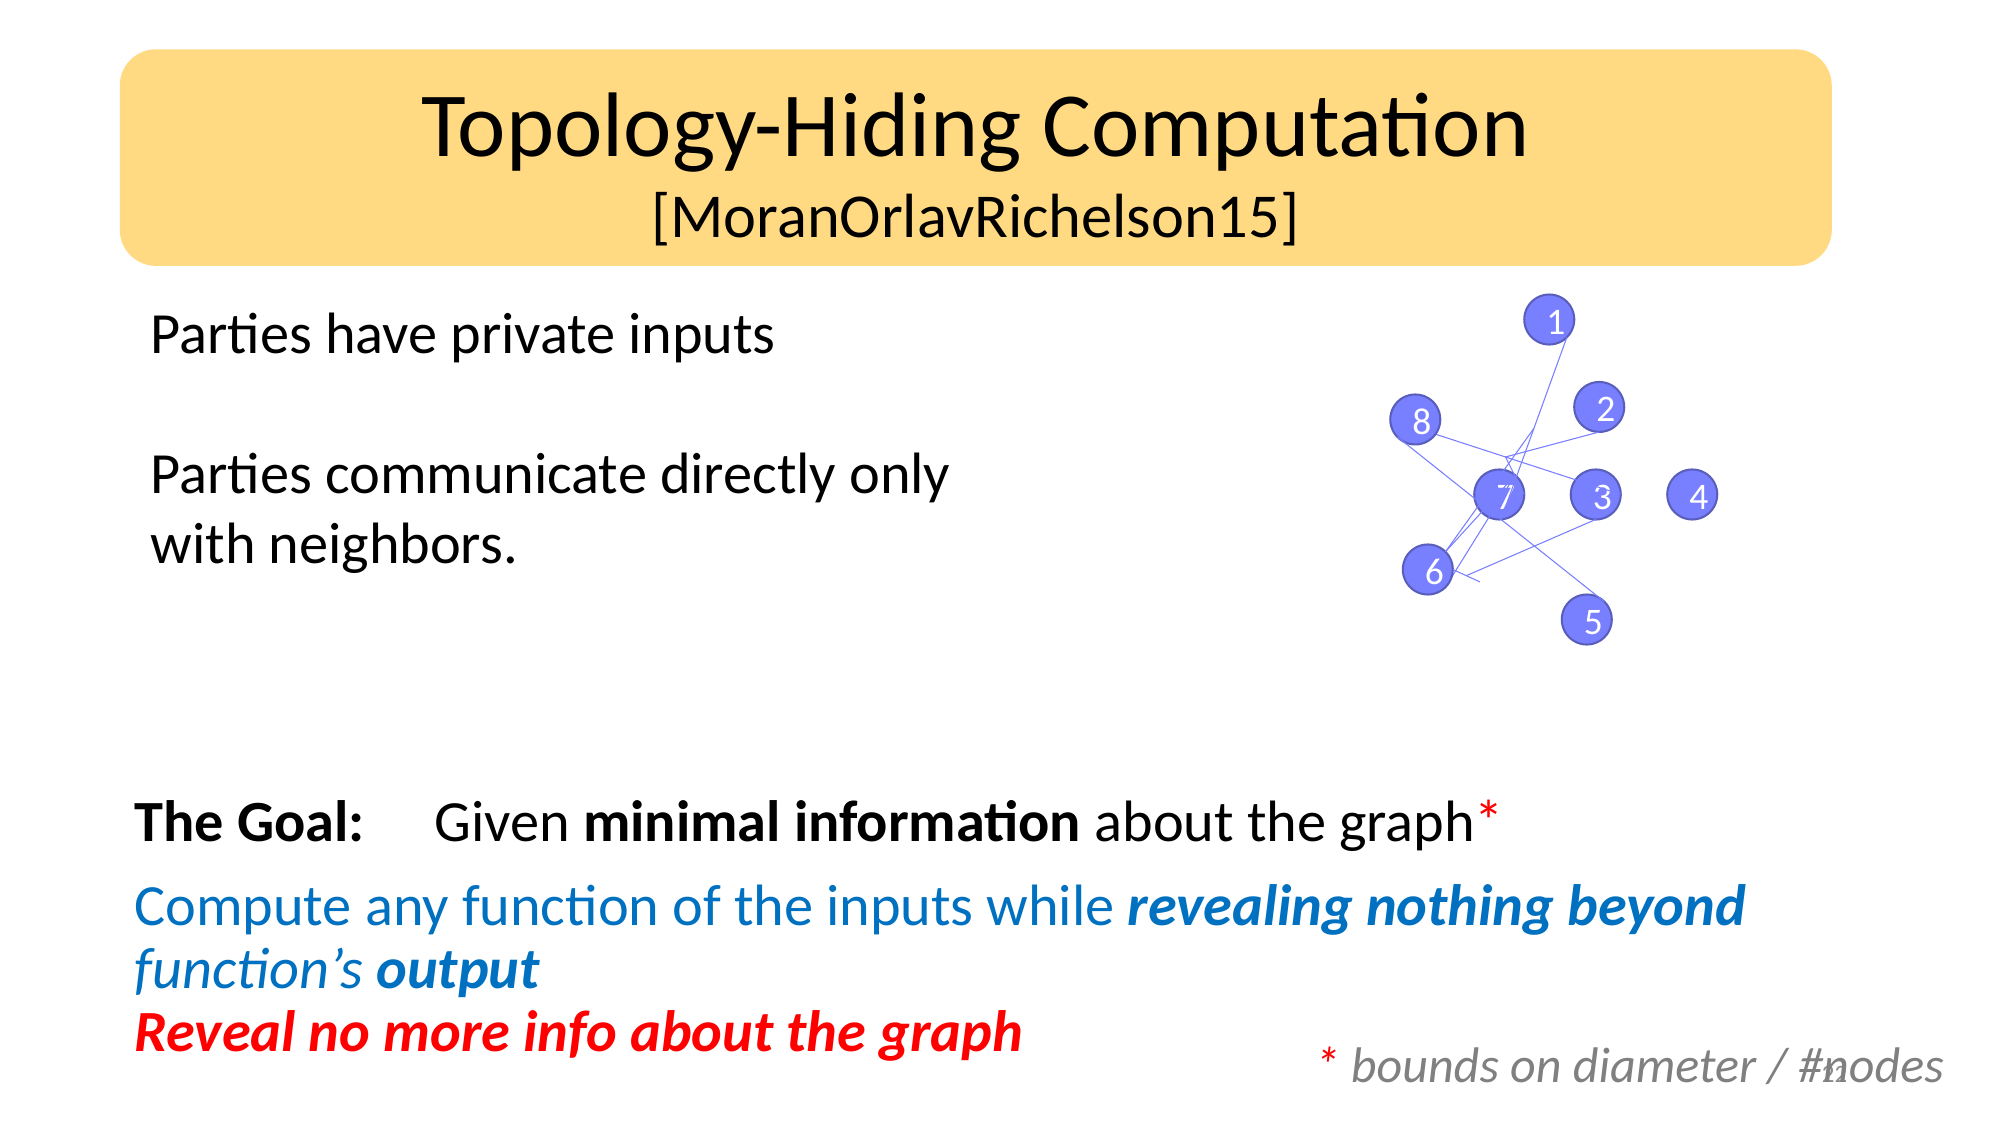

Topology-Hiding Computation [MoranOrlavRichelson15]
Parties have private inputs
Parties communicate directly only with neighbors.
1
2
8
7
3
4
6
5
The Goal:	Given minimal information about the graph*
Compute any function of the inputs while revealing nothing beyond function’s output
Reveal no more info about the graph
* bounds on diameter / #nodes
22